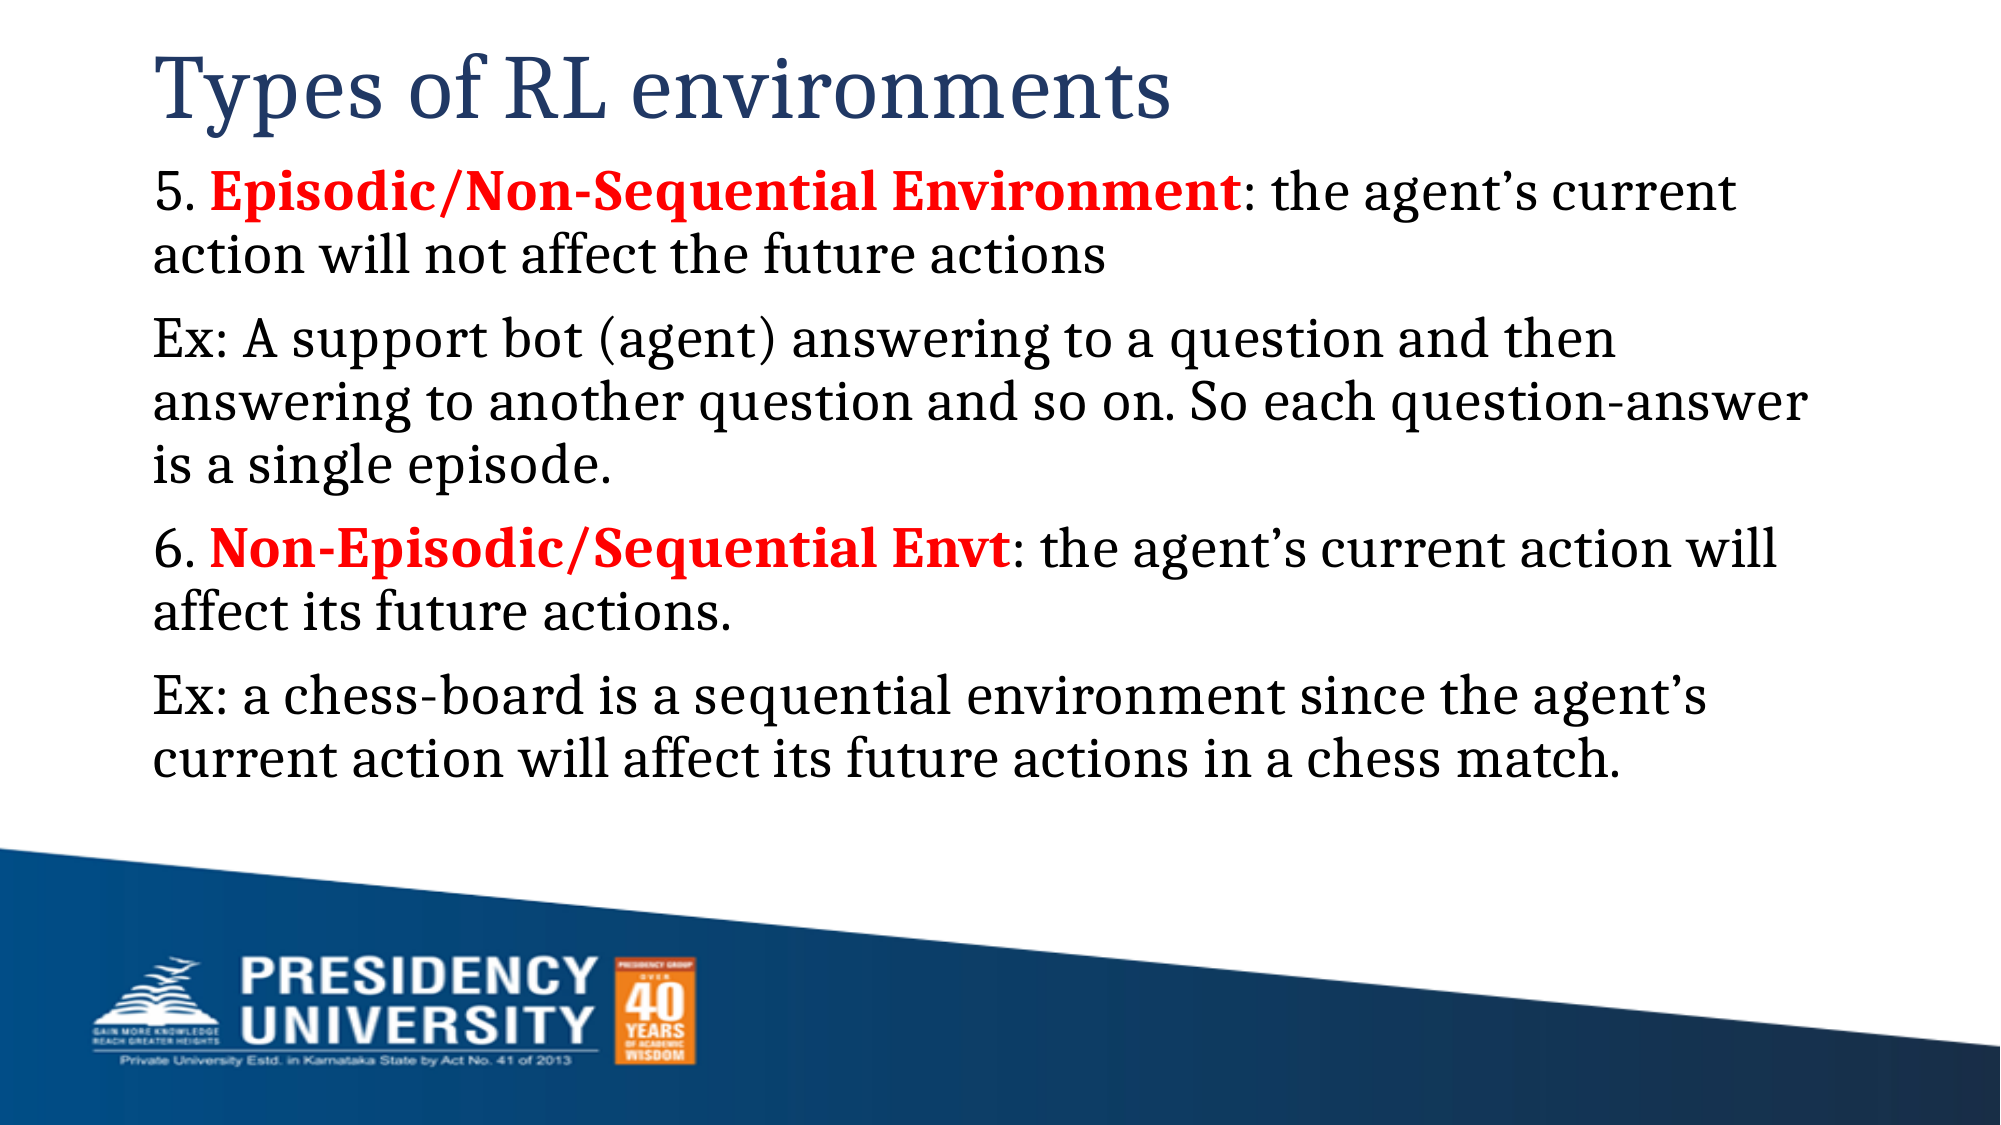

# Types of RL environments
5. Episodic/Non-Sequential Environment: the agent’s current action will not affect the future actions
Ex: A support bot (agent) answering to a question and then answering to another question and so on. So each question-answer is a single episode.
6. Non-Episodic/Sequential Envt: the agent’s current action will affect its future actions.
Ex: a chess-board is a sequential environment since the agent’s current action will affect its future actions in a chess match.